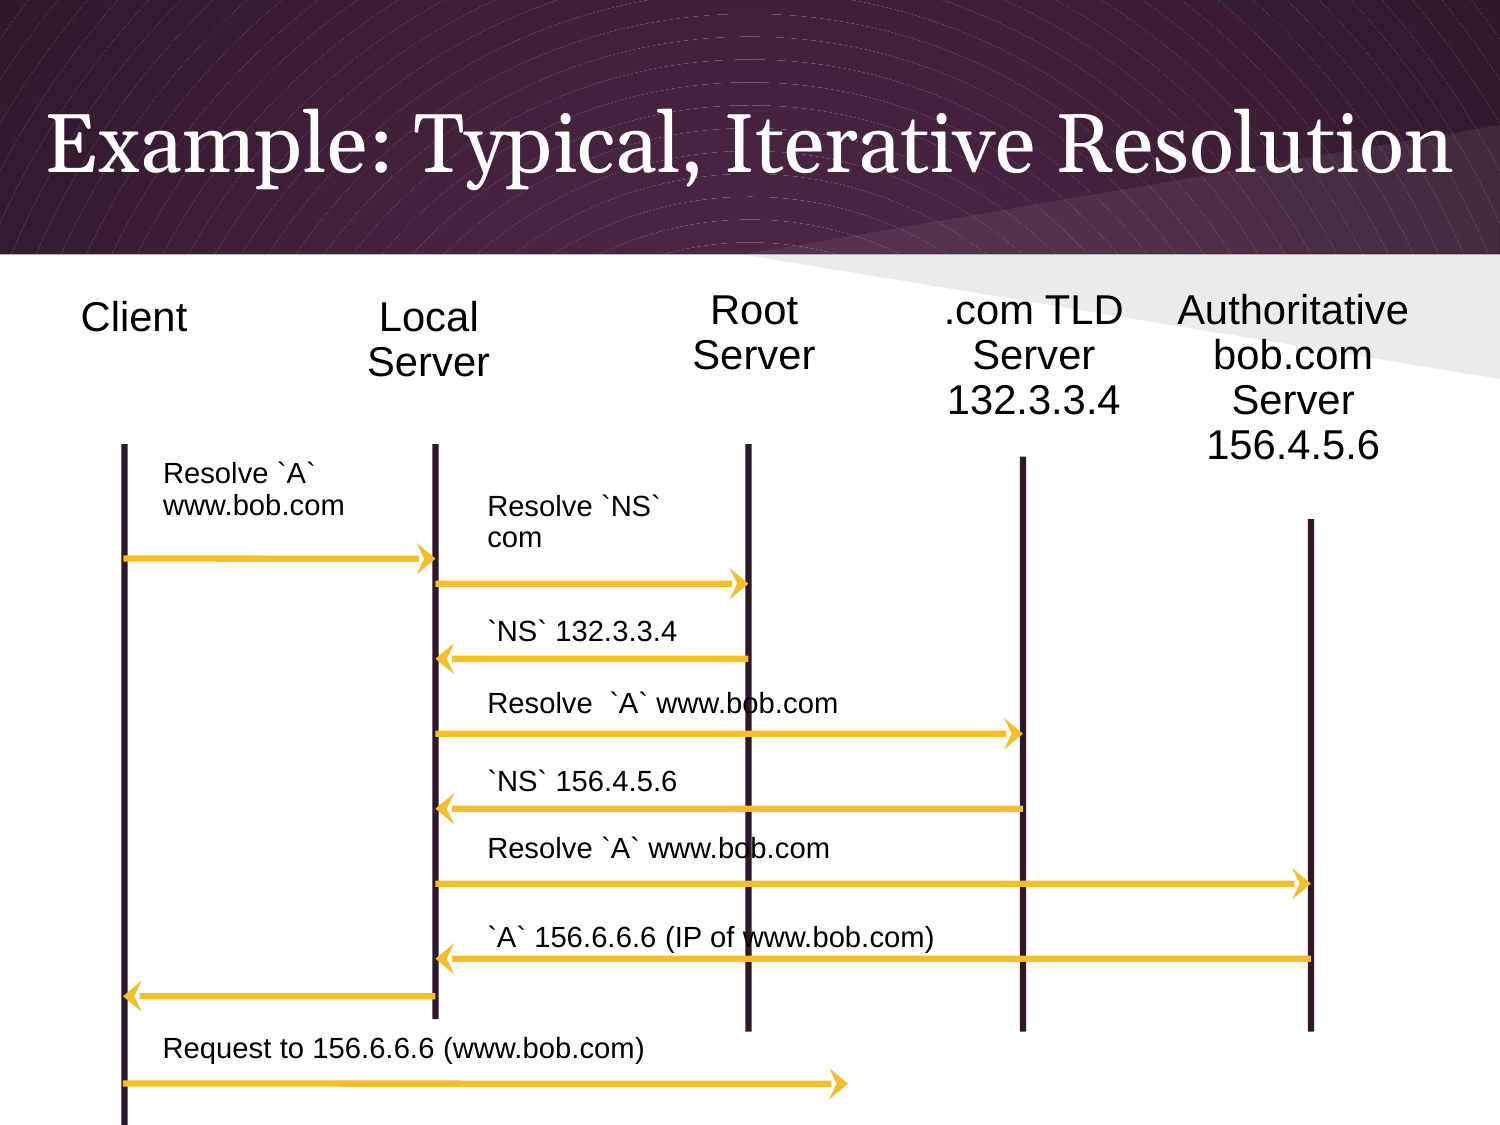

# Example: Typical, Iterative Resolution
Root
Server
.com TLD
Server
132.3.3.4
Authoritative
bob.com
Server
156.4.5.6
Client
Local
Server

Resolve `A`
www.bob.com

Resolve `NS`
com

`NS` 132.3.3.4

Resolve  `A` www.bob.com

`NS` 156.4.5.6

Resolve `A` www.bob.com

`A` 156.6.6.6 (IP of www.bob.com)

Request to 156.6.6.6 (www.bob.com)